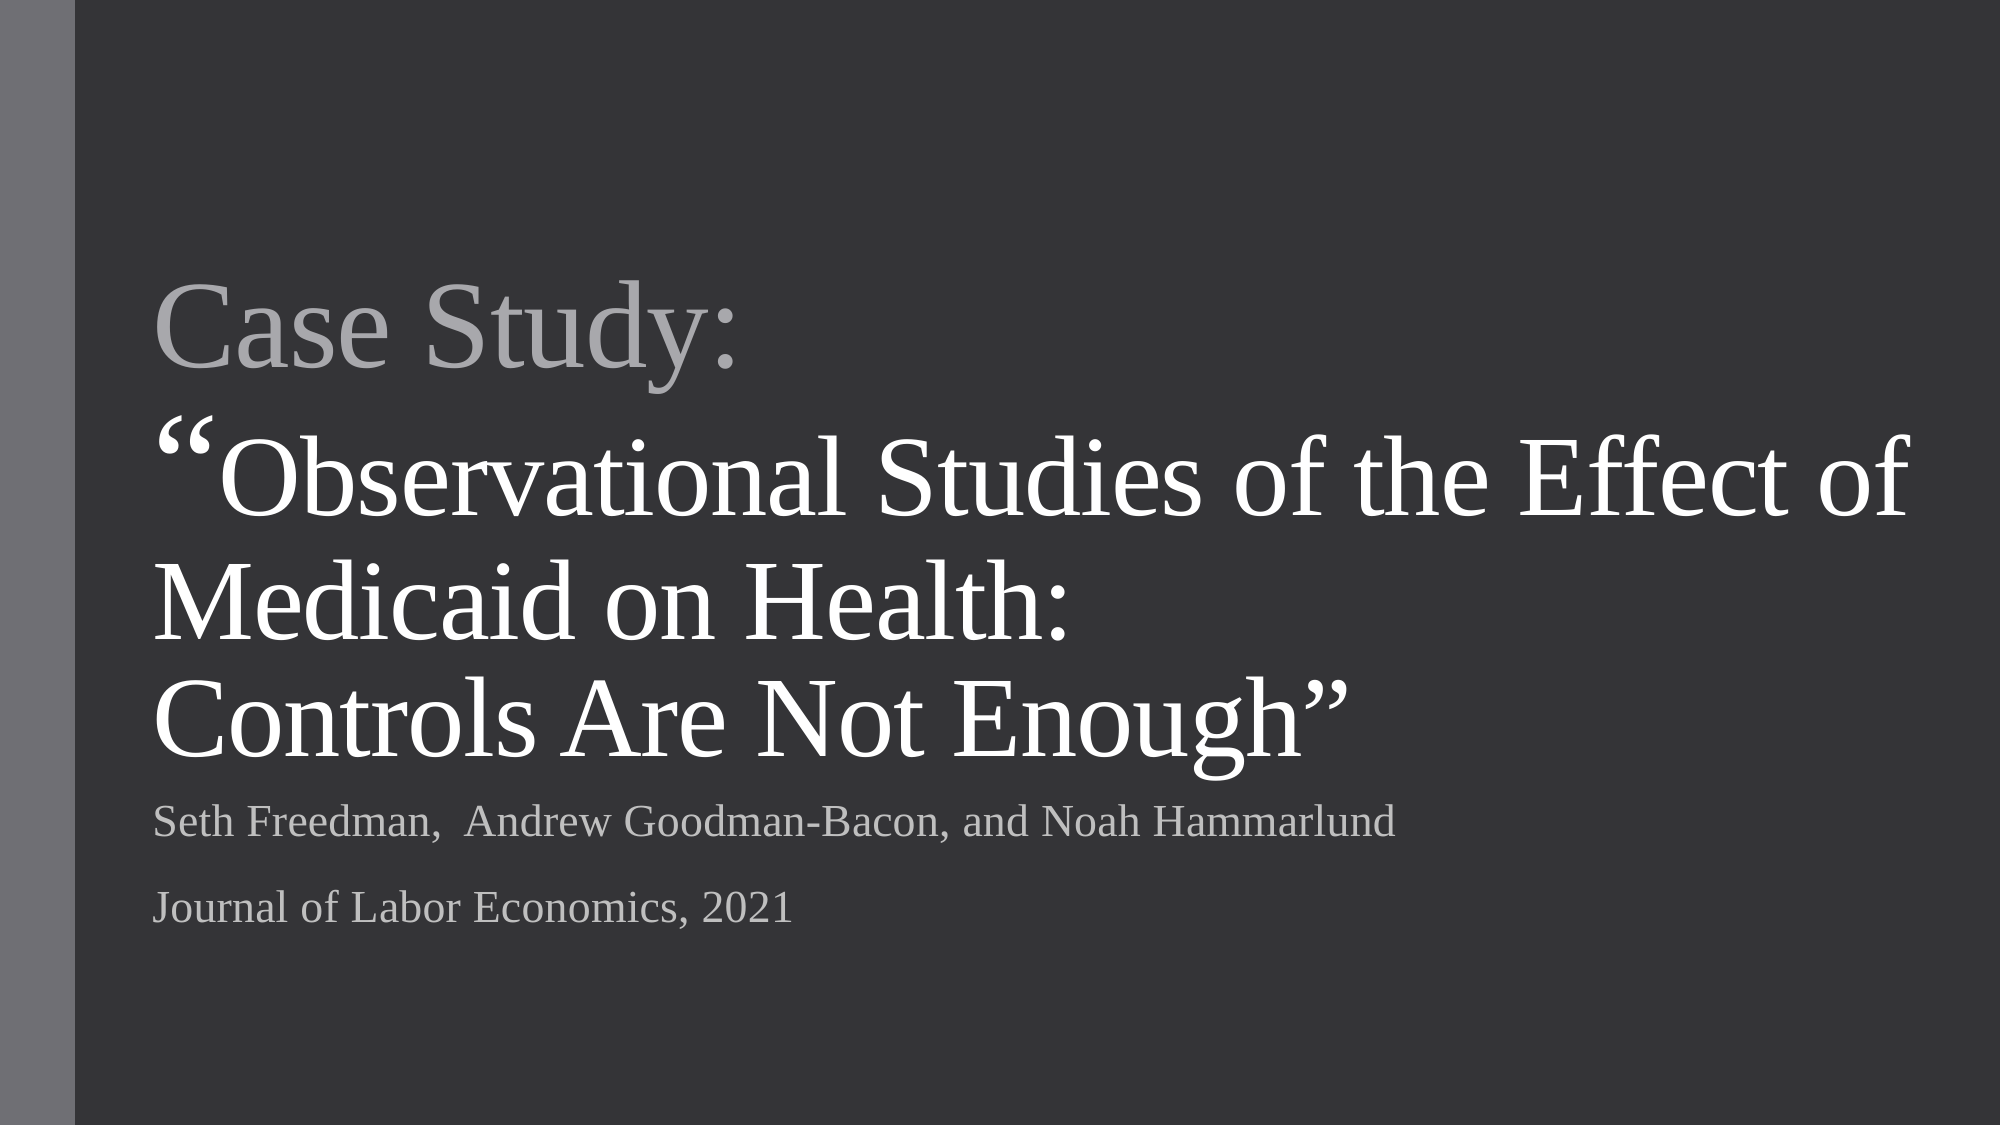

# Case Study: “Observational Studies of the Effect of Medicaid on Health: Controls Are Not Enough”
Seth Freedman,  Andrew Goodman-Bacon, and Noah Hammarlund
Journal of Labor Economics, 2021